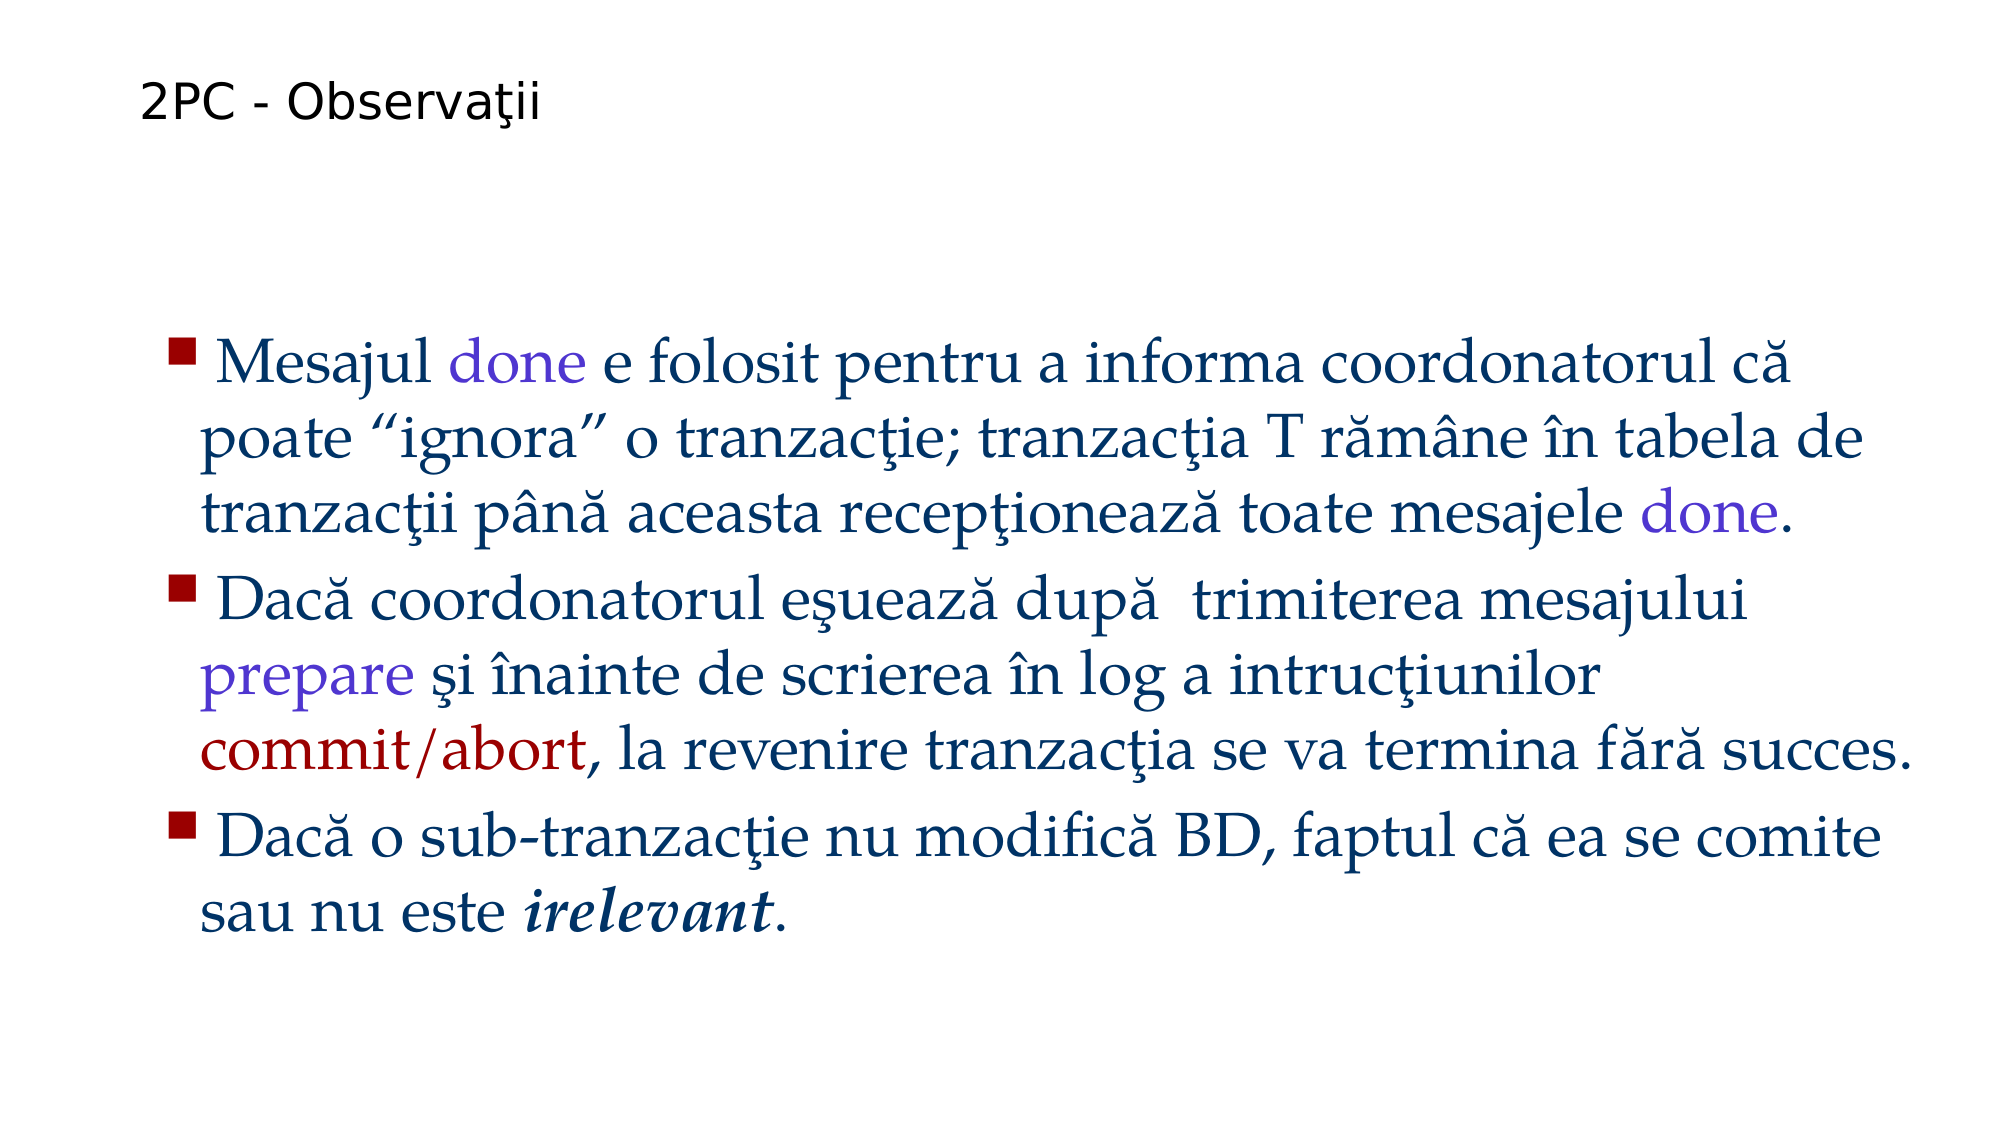

2PC - Observaţii
 Mesajul done e folosit pentru a informa coordonatorul că poate “ignora” o tranzacţie; tranzacţia T rămâne în tabela de tranzacţii până aceasta recepţionează toate mesajele done.
 Dacă coordonatorul eşuează după  trimiterea mesajului prepare şi înainte de scrierea în log a intrucţiunilor commit/abort, la revenire tranzacţia se va termina fără succes.
 Dacă o sub-tranzacţie nu modifică BD, faptul că ea se comite sau nu este irelevant.